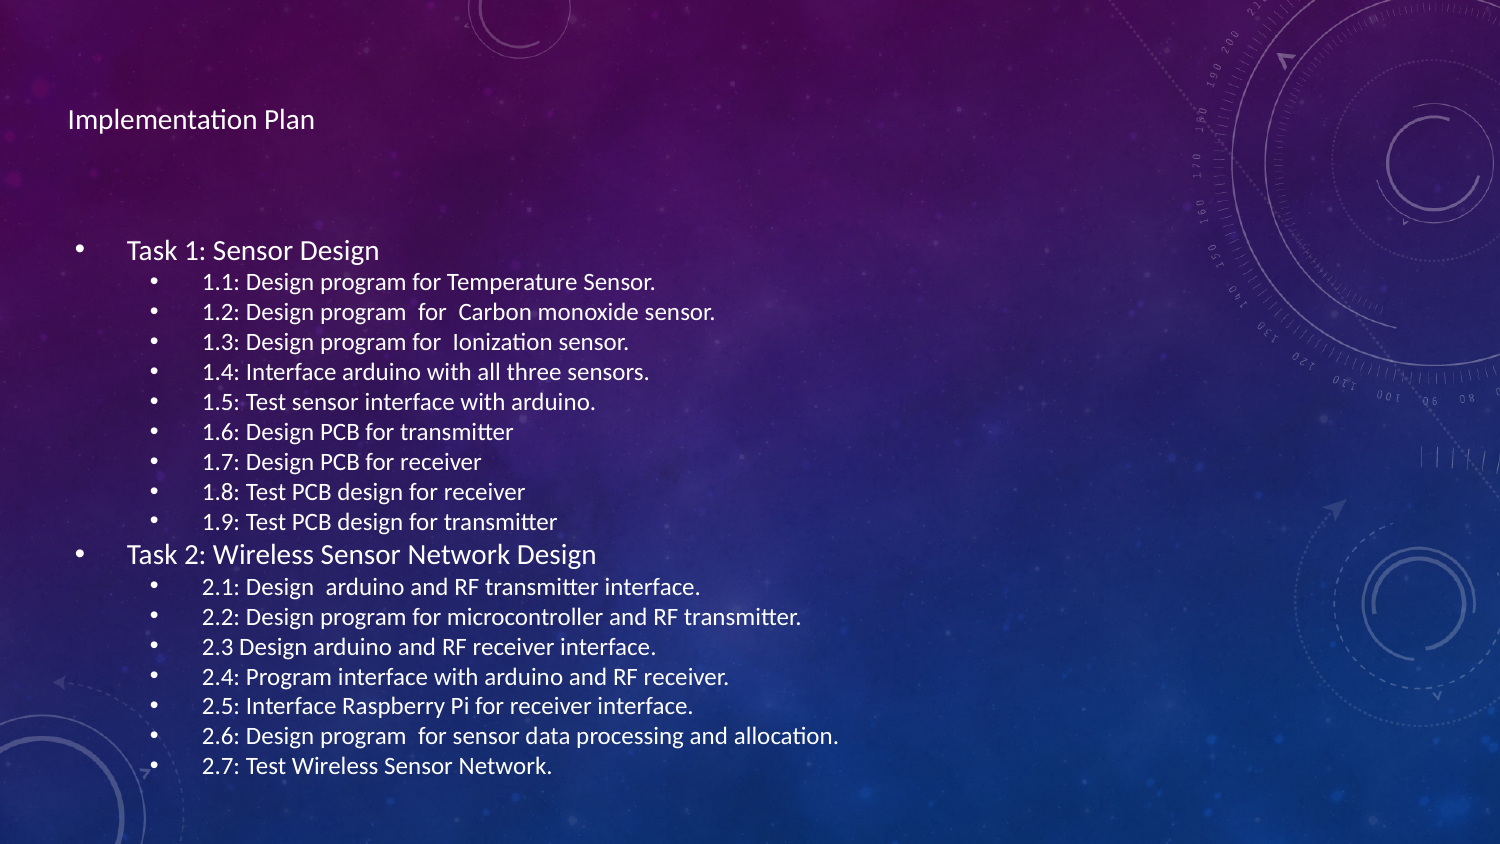

# Implementation Plan
Task 1: Sensor Design
1.1: Design program for Temperature Sensor.
1.2: Design program  for  Carbon monoxide sensor.
1.3: Design program for  Ionization sensor.
1.4: Interface arduino with all three sensors.
1.5: Test sensor interface with arduino.
1.6: Design PCB for transmitter
1.7: Design PCB for receiver
1.8: Test PCB design for receiver
1.9: Test PCB design for transmitter
Task 2: Wireless Sensor Network Design
2.1: Design  arduino and RF transmitter interface.
2.2: Design program for microcontroller and RF transmitter.
2.3 Design arduino and RF receiver interface.
2.4: Program interface with arduino and RF receiver.
2.5: Interface Raspberry Pi for receiver interface.
2.6: Design program  for sensor data processing and allocation.
2.7: Test Wireless Sensor Network.